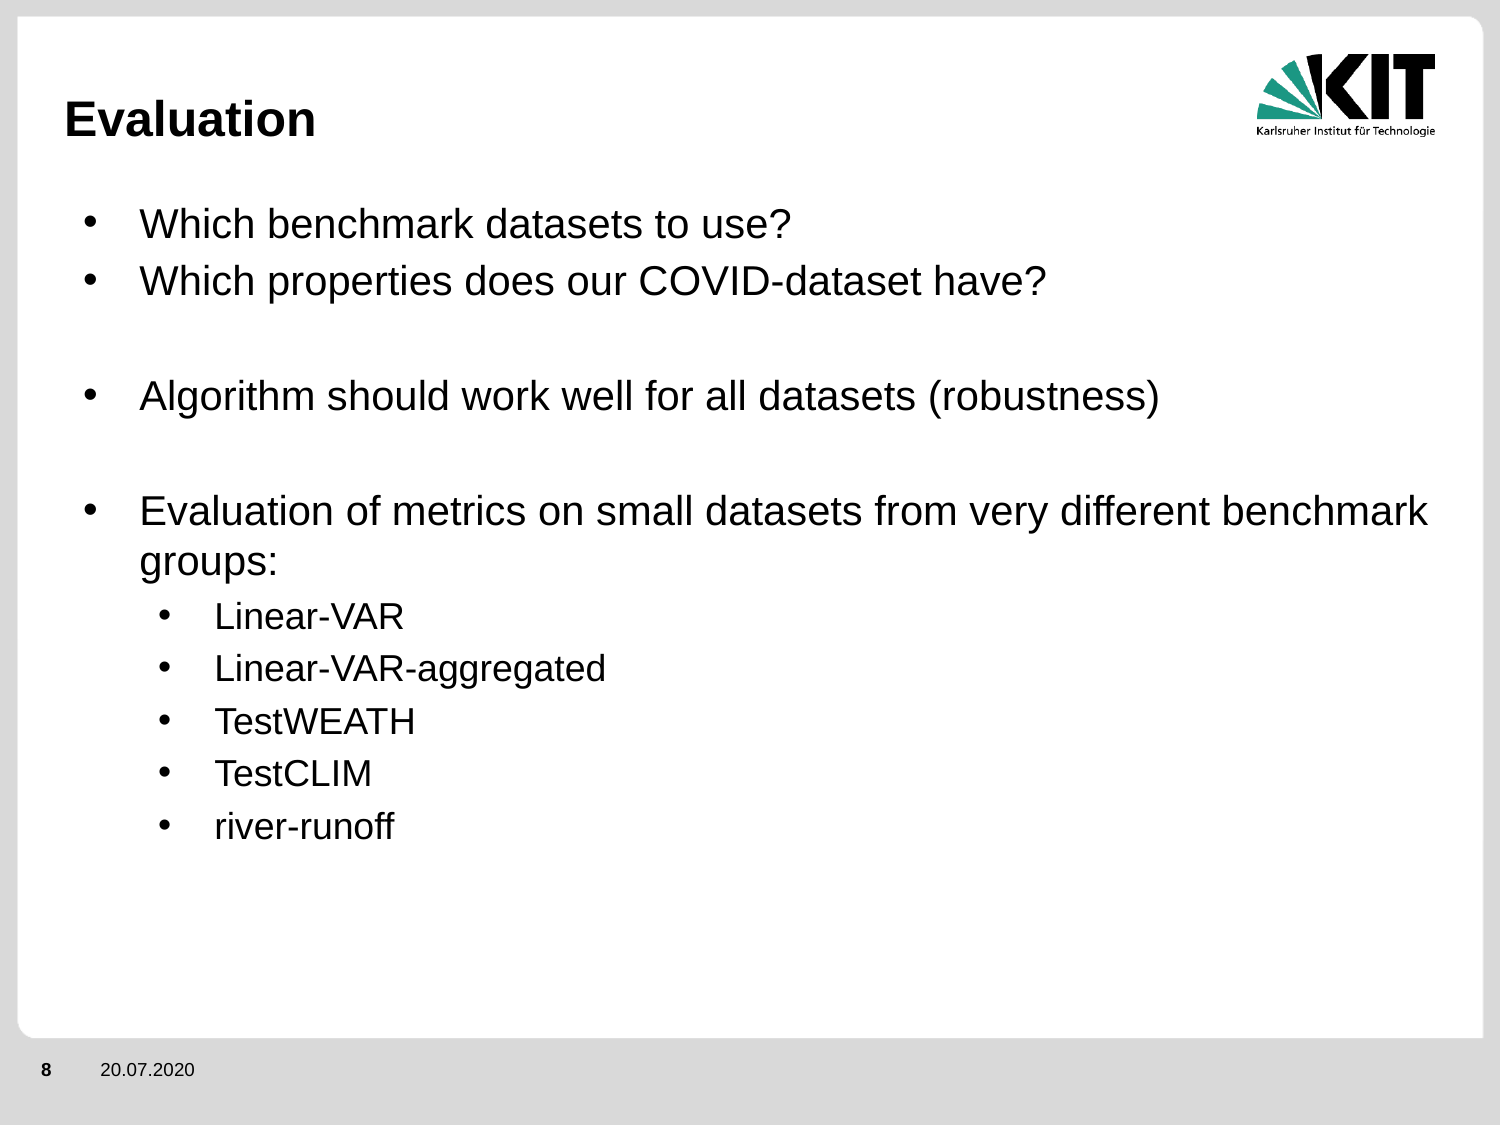

# Evaluation
Which benchmark datasets to use?
Which properties does our COVID-dataset have?

Algorithm should work well for all datasets (robustness)

Evaluation of metrics on small datasets from very different benchmark groups:
Linear-VAR
Linear-VAR-aggregated
TestWEATH
TestCLIM
river-runoff